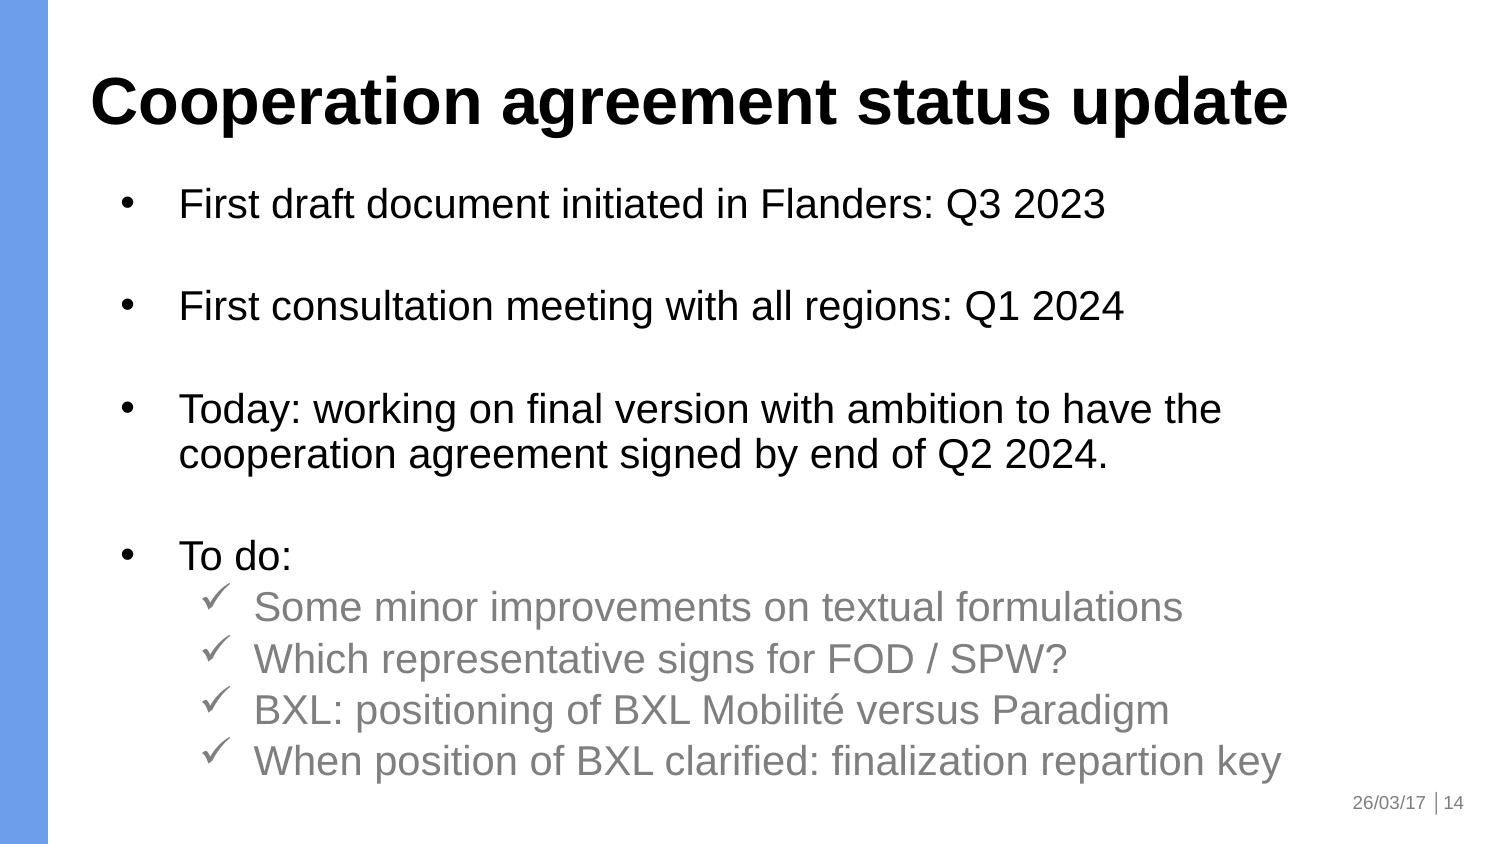

# Cooperation agreement status update
First draft document initiated in Flanders: Q3 2023

First consultation meeting with all regions: Q1 2024

Today: working on final version with ambition to have the cooperation agreement signed by end of Q2 2024.

To do:
Some minor improvements on textual formulations
Which representative signs for FOD / SPW?
BXL: positioning of BXL Mobilité versus Paradigm
When position of BXL clarified: finalization repartion key

26/03/17 │14